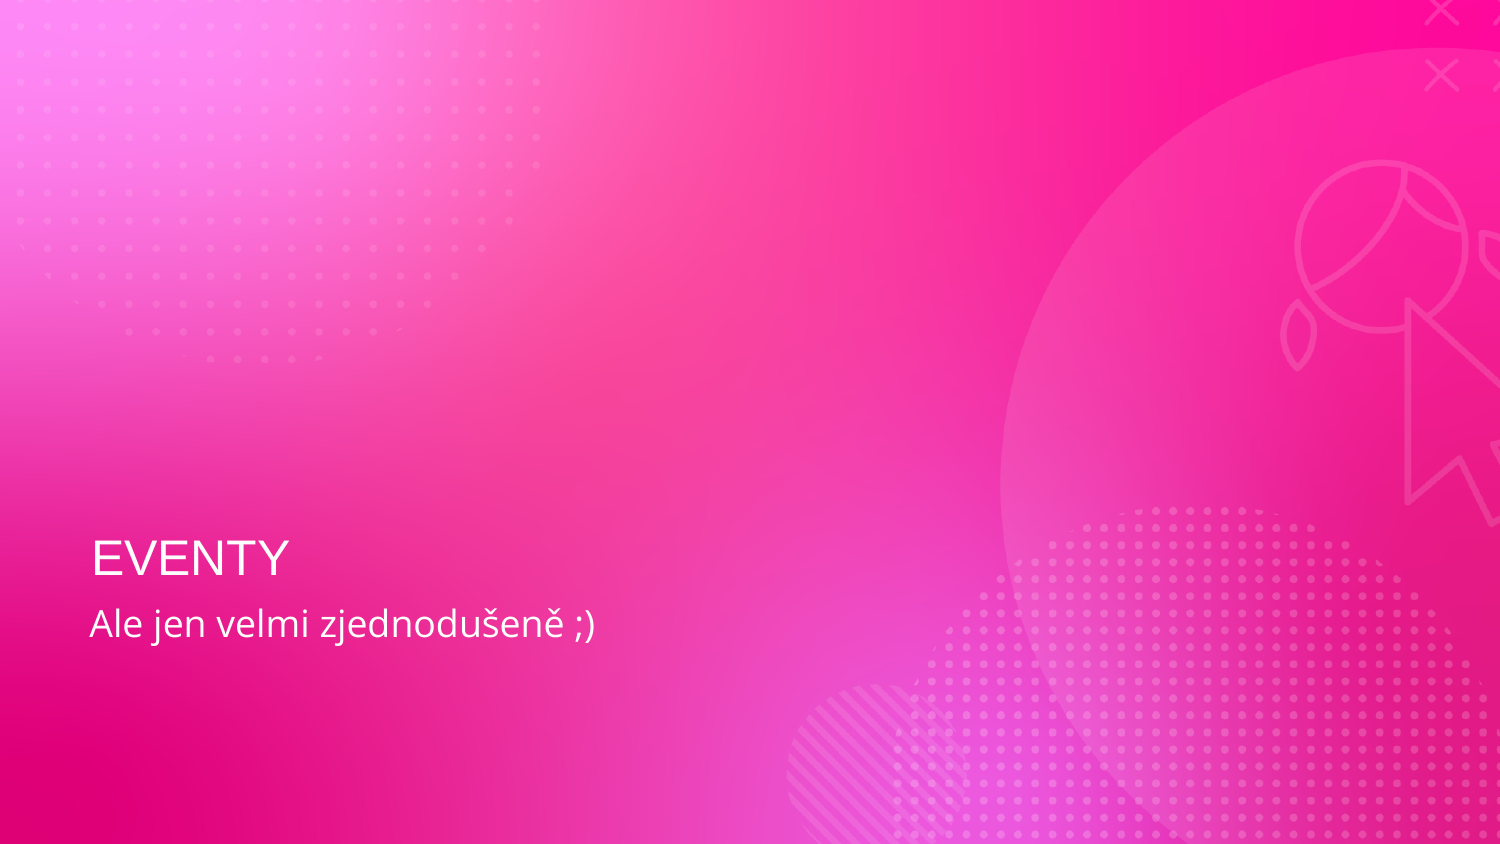

# EVENTY
Ale jen velmi zjednodušeně ;)